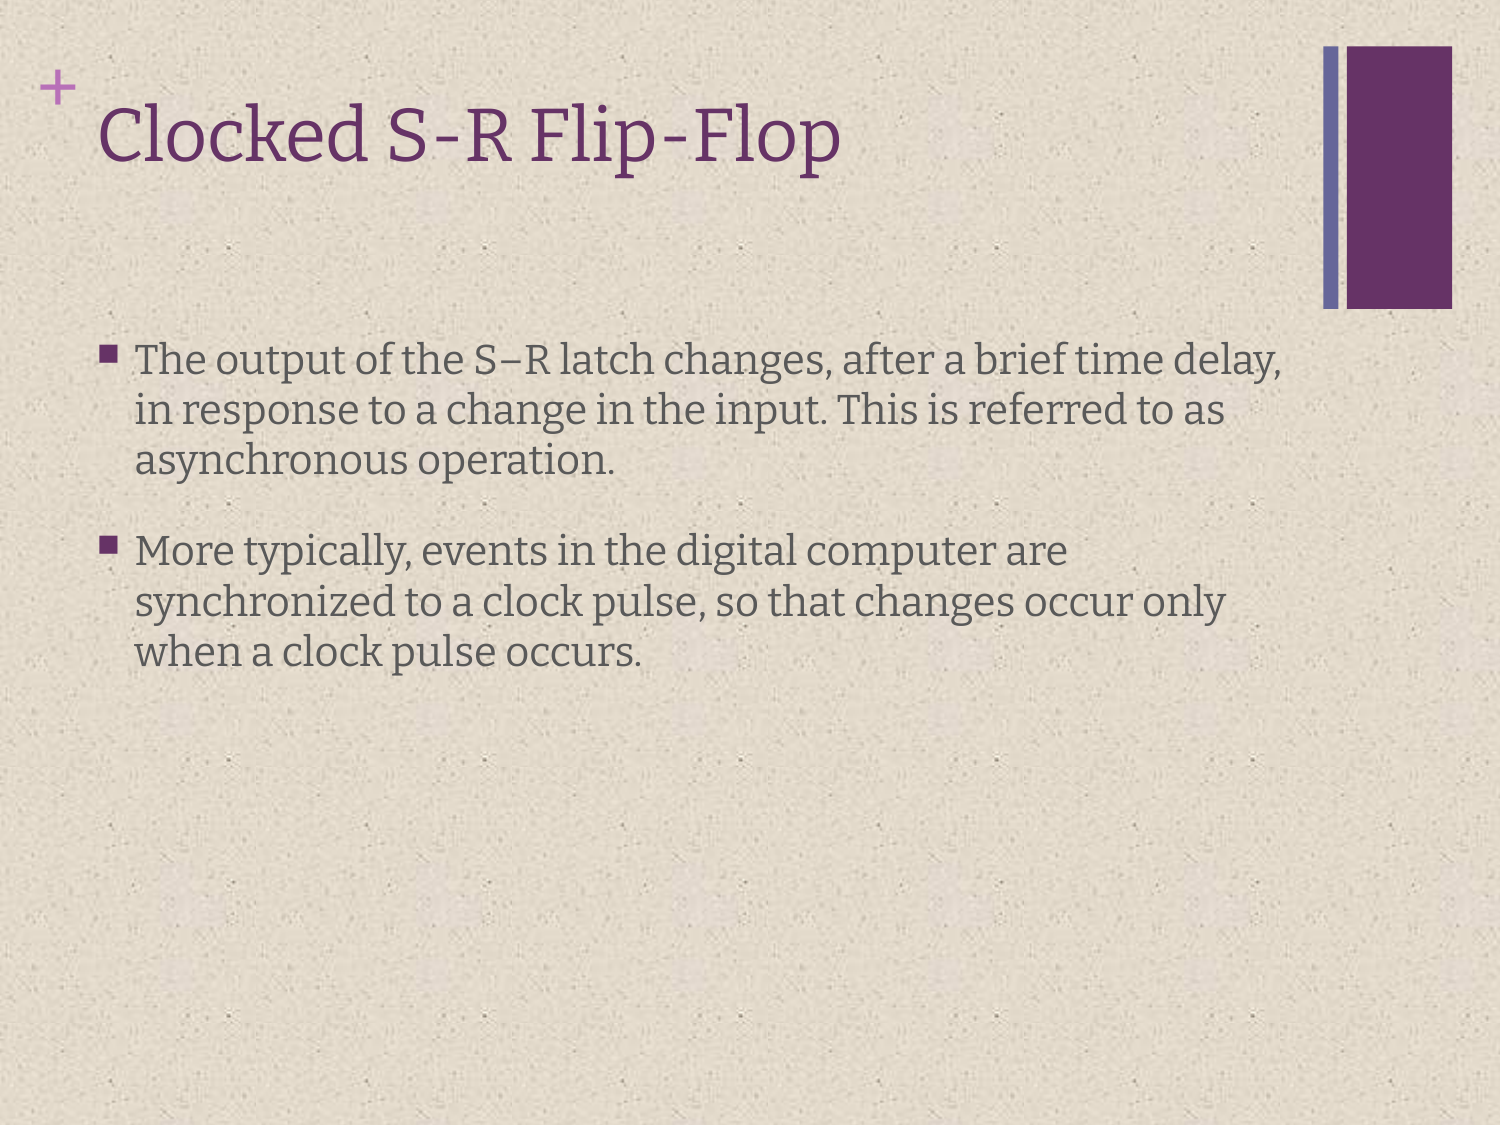

# Clocked S-R Flip-Flop
The output of the S–R latch changes, after a brief time delay, in response to a change in the input. This is referred to as asynchronous operation.
More typically, events in the digital computer are synchronized to a clock pulse, so that changes occur only when a clock pulse occurs.